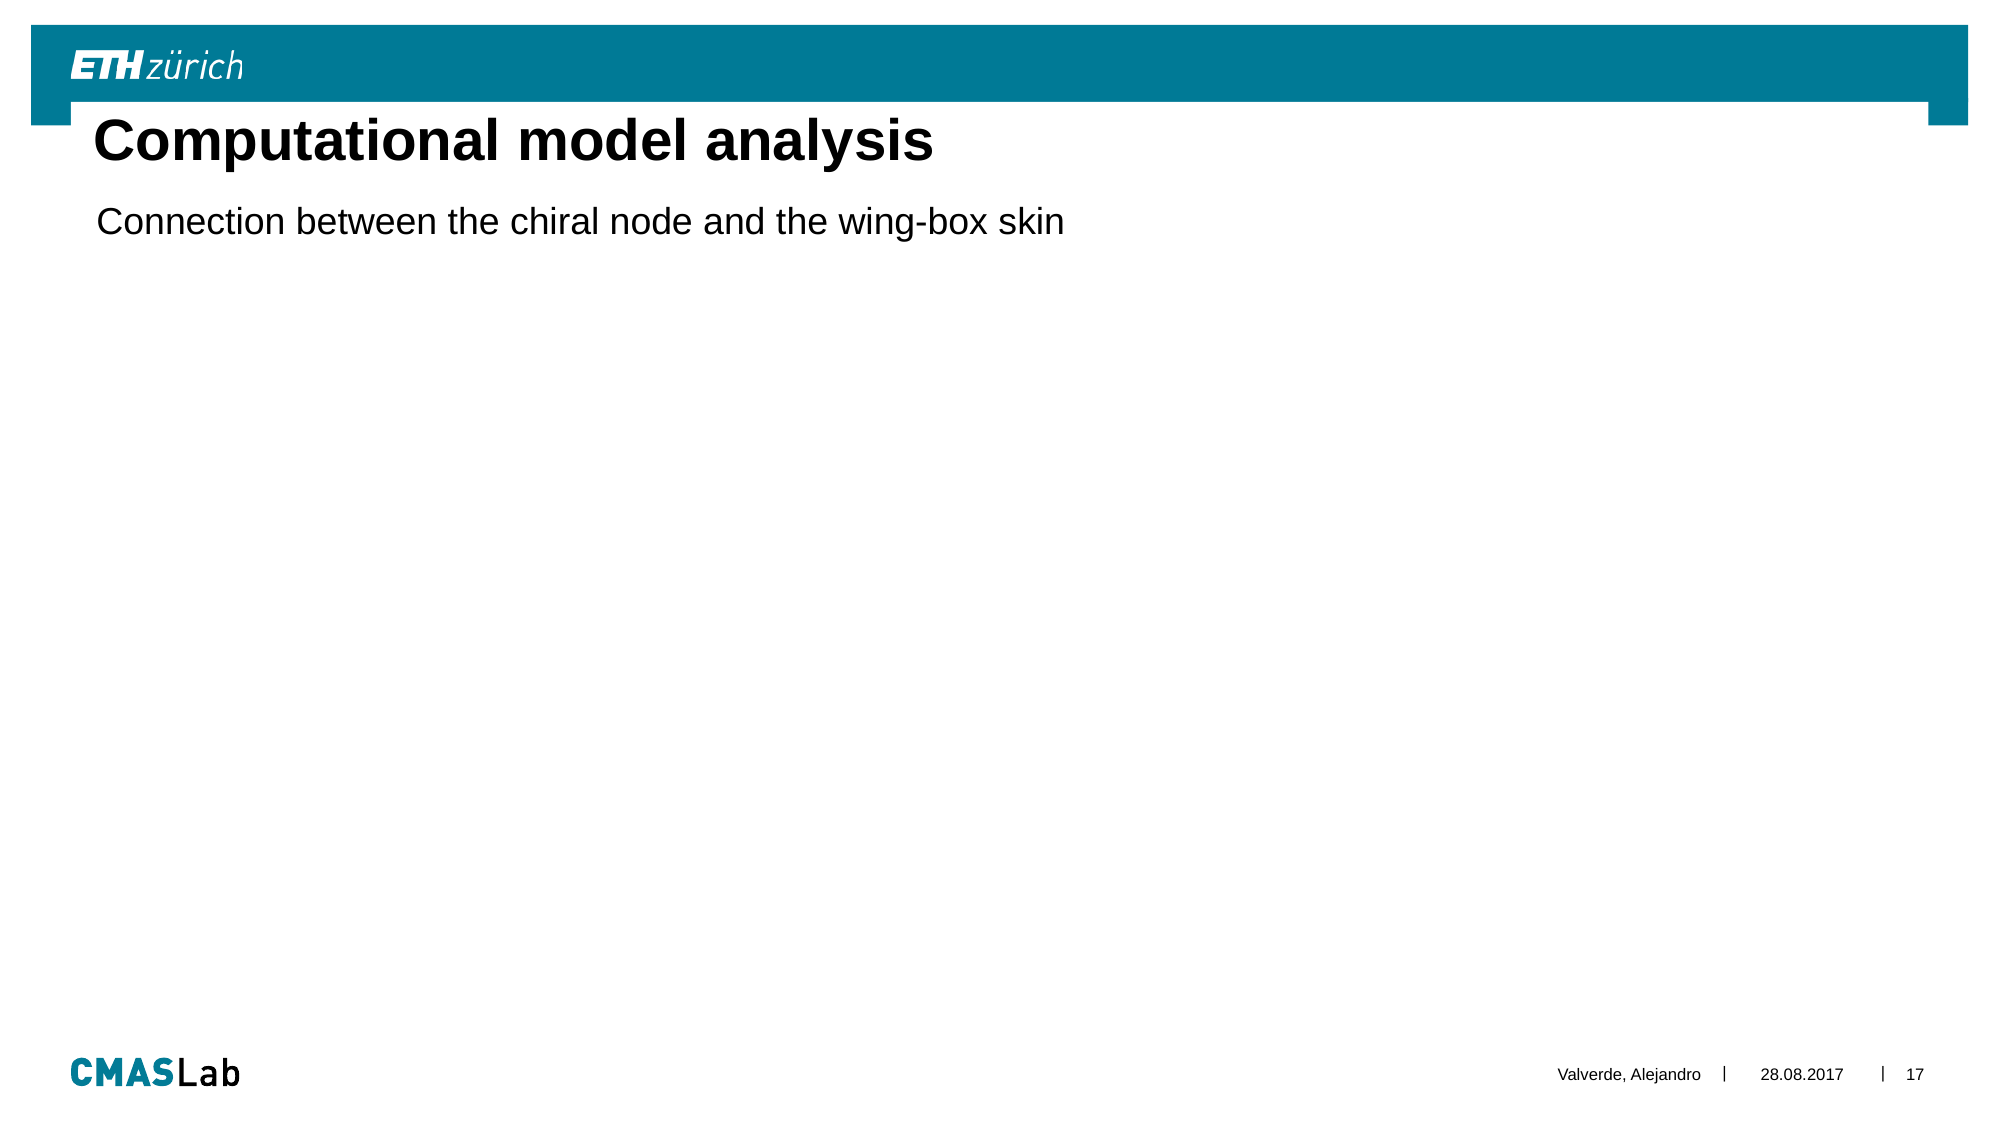

# Computational model analysis
Connection between the chiral node and the wing-box skin
Valverde, Alejandro
28.08.2017
17